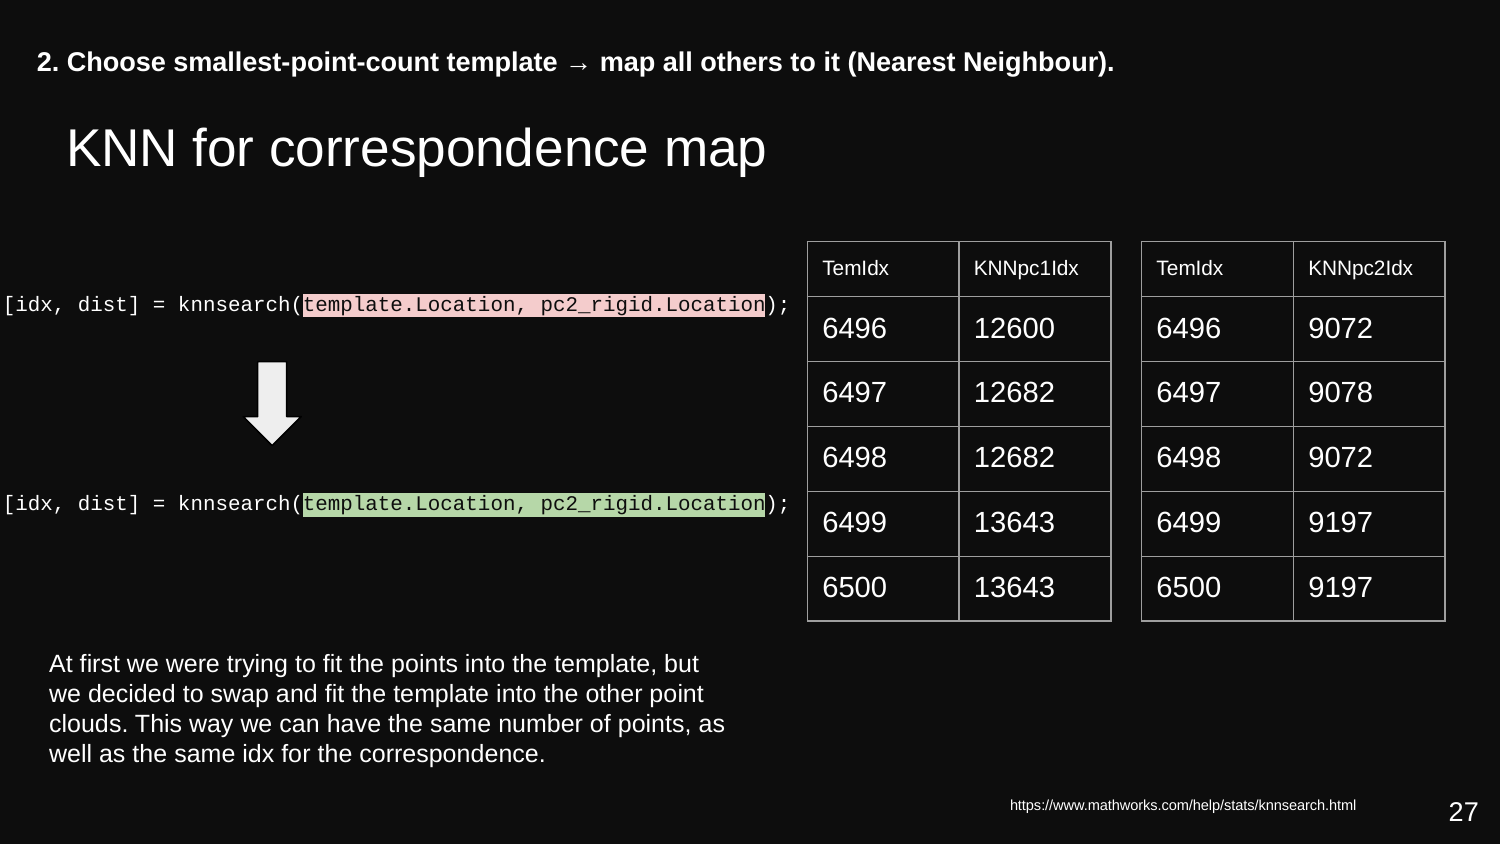

2. Choose smallest-point-count template → map all others to it (Nearest Neighbour).
KNN for correspondence map
| TemIdx | KNNpc1Idx |
| --- | --- |
| 6496 | 12600 |
| 6497 | 12682 |
| 6498 | 12682 |
| 6499 | 13643 |
| 6500 | 13643 |
| TemIdx | KNNpc2Idx |
| --- | --- |
| 6496 | 9072 |
| 6497 | 9078 |
| 6498 | 9072 |
| 6499 | 9197 |
| 6500 | 9197 |
[idx, dist] = knnsearch(template.Location, pc2_rigid.Location);

[idx, dist] = knnsearch(template.Location, pc2_rigid.Location);
At first we were trying to fit the points into the template, but we decided to swap and fit the template into the other point clouds. This way we can have the same number of points, as well as the same idx for the correspondence.
27
https://www.mathworks.com/help/stats/knnsearch.html